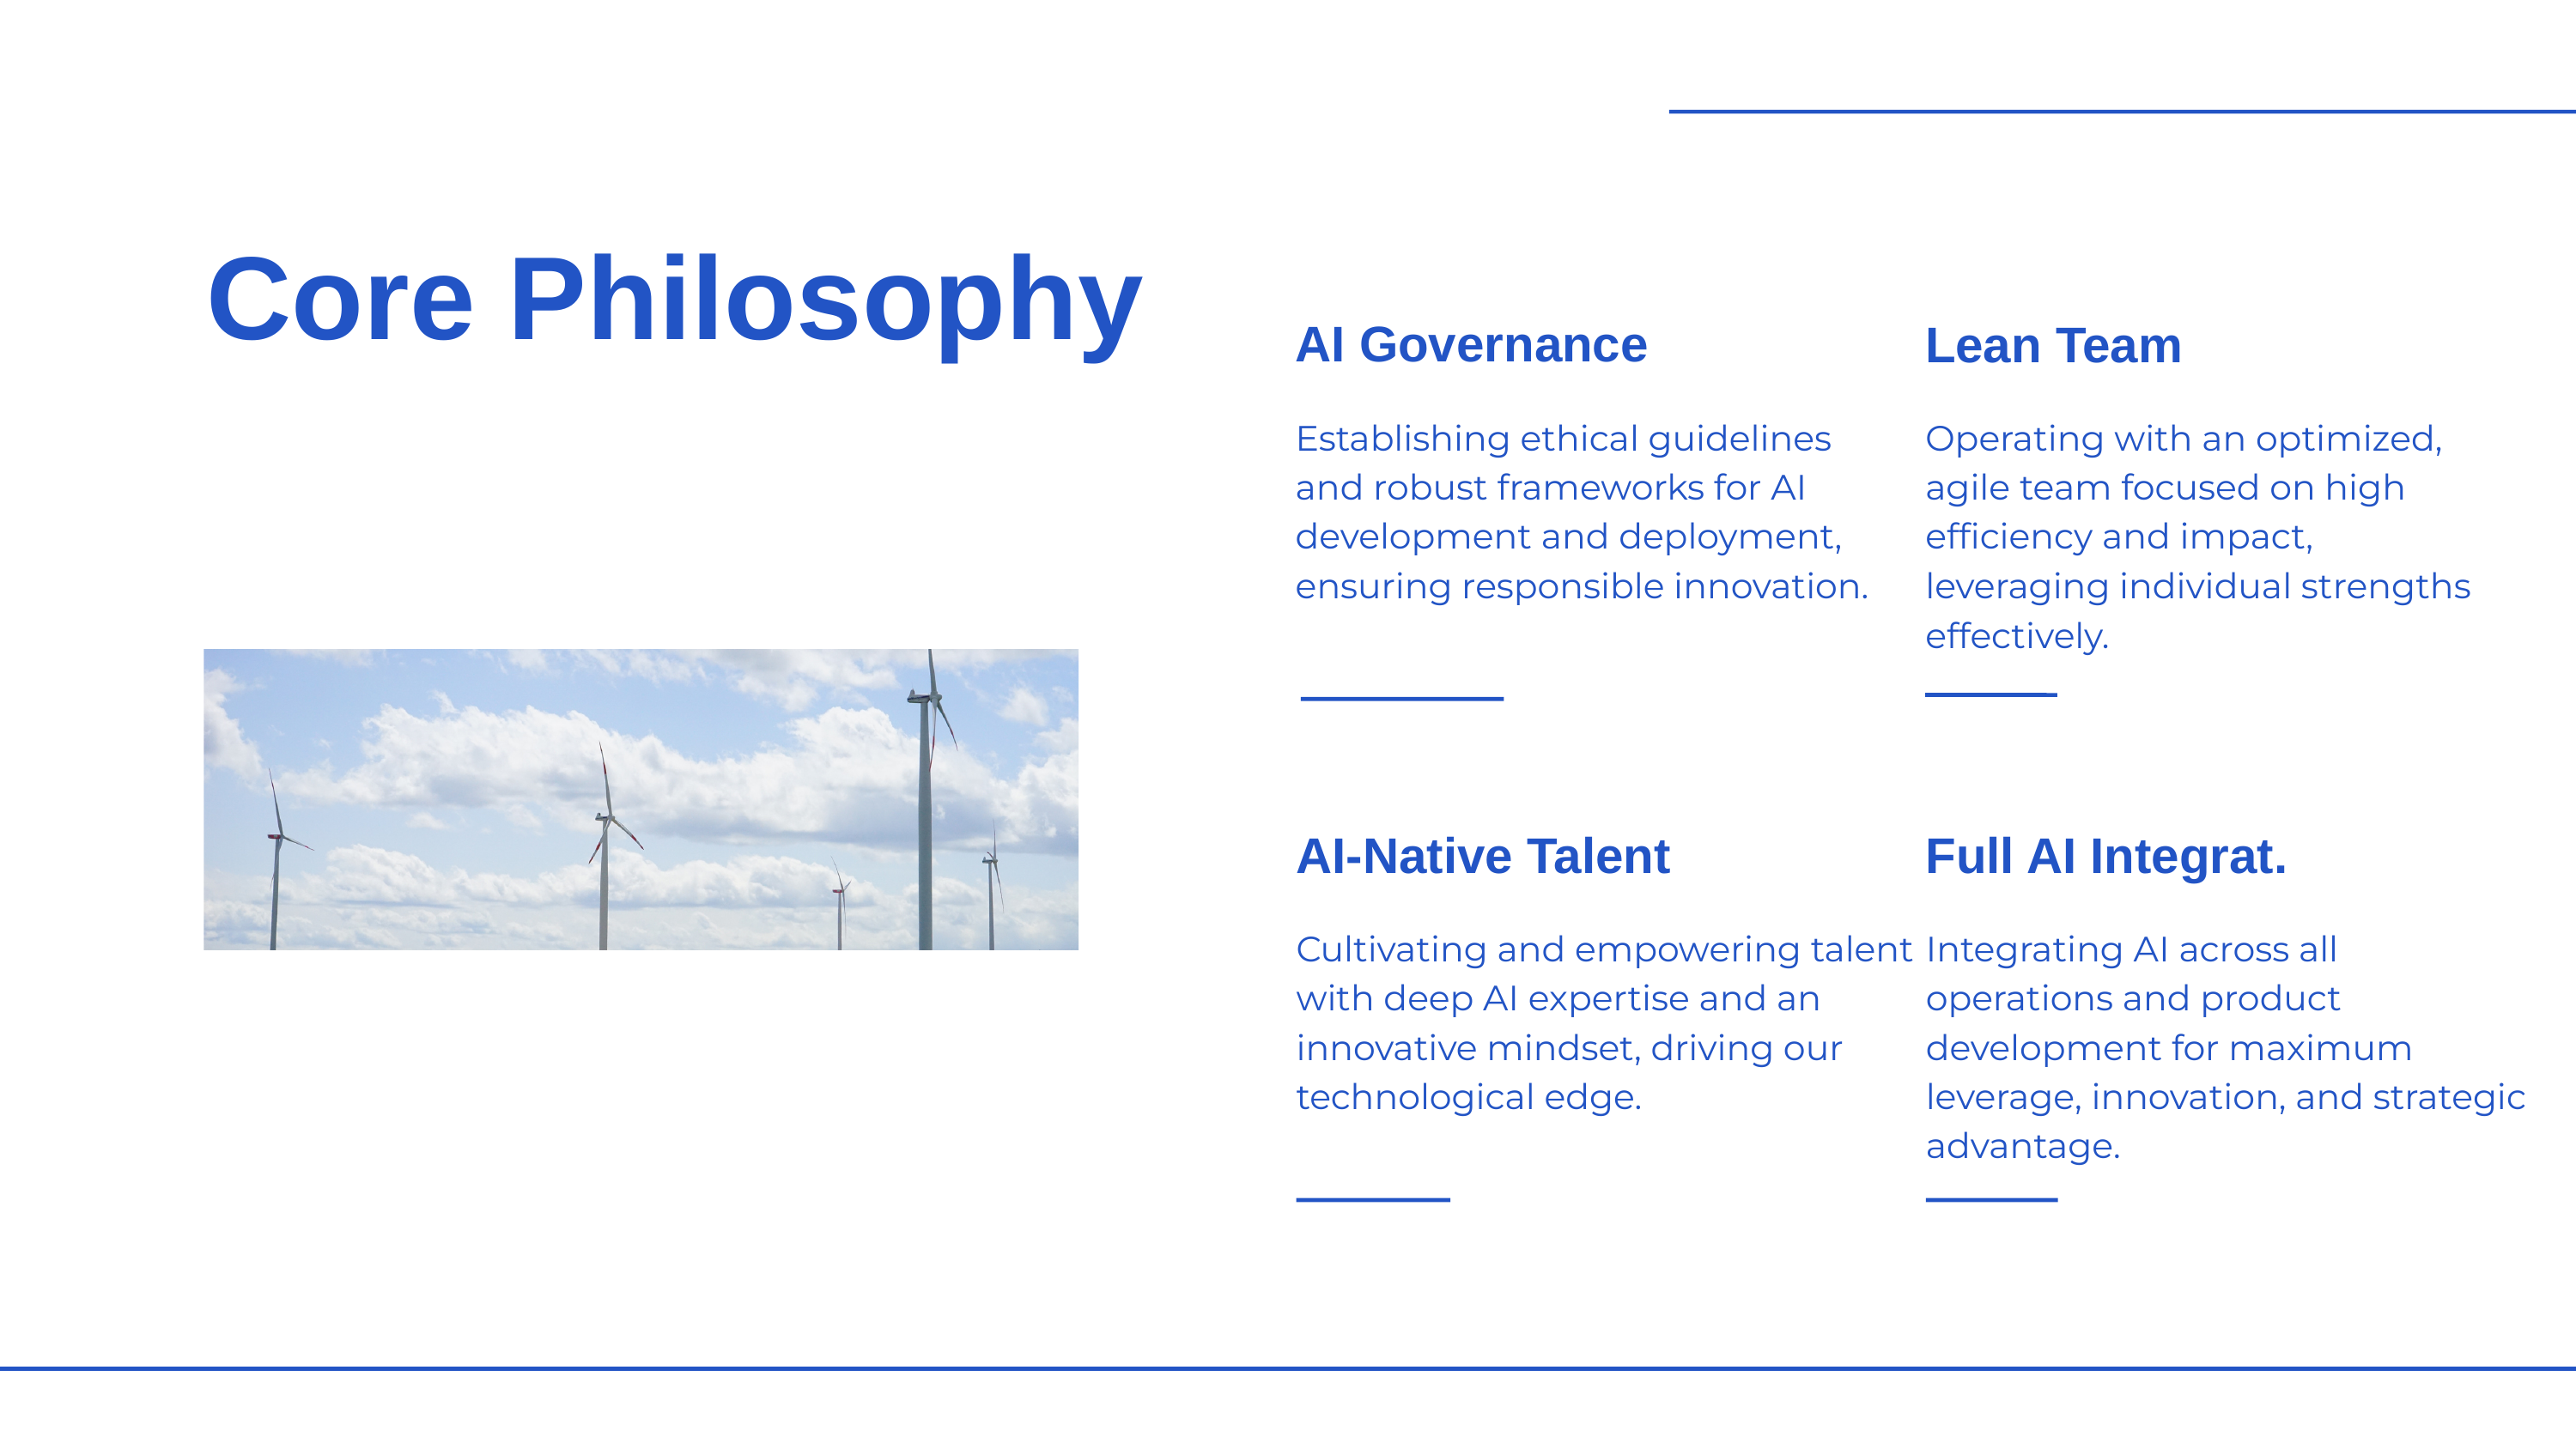

Core Philosophy
AI Governance
Lean Team
Establishing ethical guidelines and robust frameworks for AI development and deployment, ensuring responsible innovation.
Operating with an optimized, agile team focused on high efficiency and impact, leveraging individual strengths effectively.

AI-Native Talent
Full AI Integrat.
Cultivating and empowering talent with deep AI expertise and an innovative mindset, driving our technological edge.
Integrating AI across all operations and product development for maximum leverage, innovation, and strategic advantage.